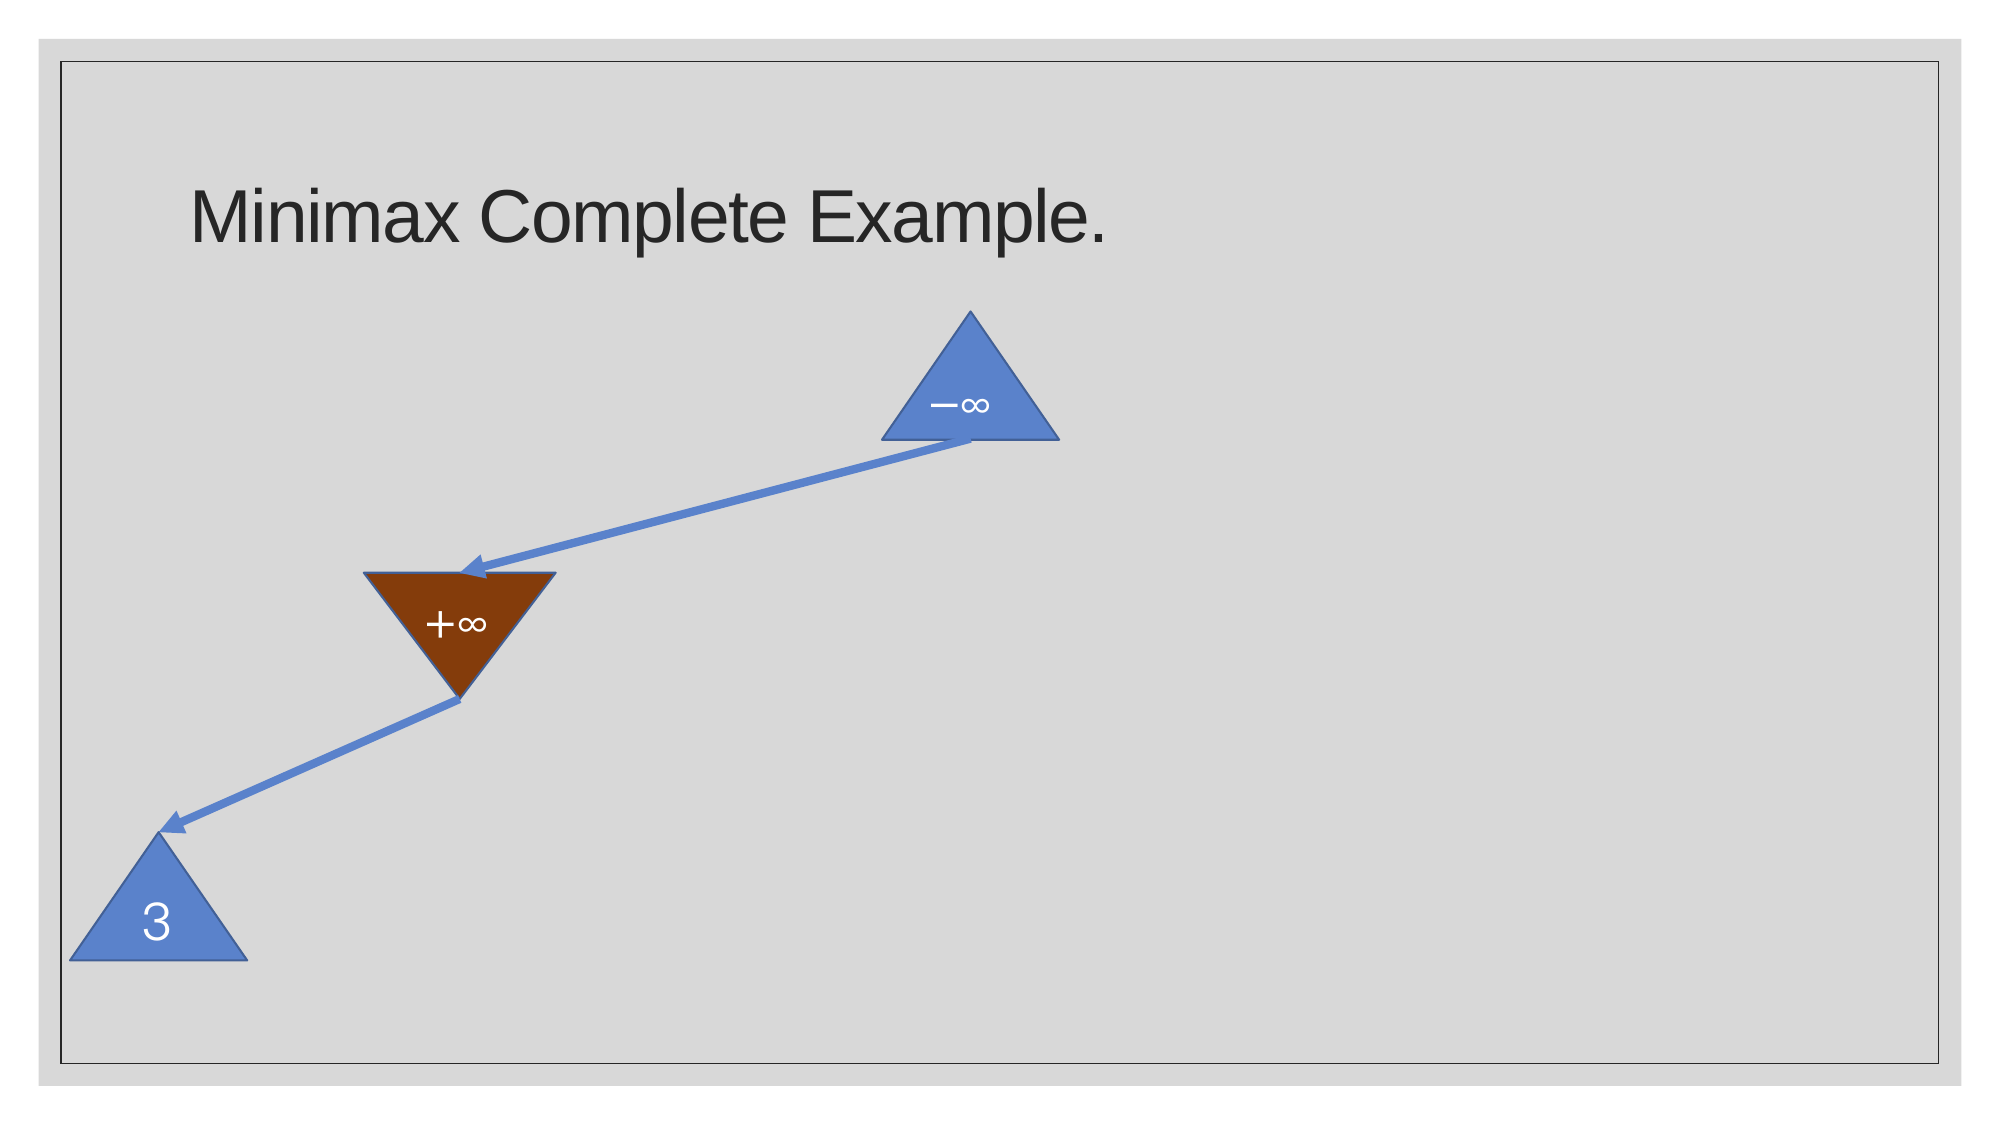

# Minimax Complete Example.

-∞

+∞

3